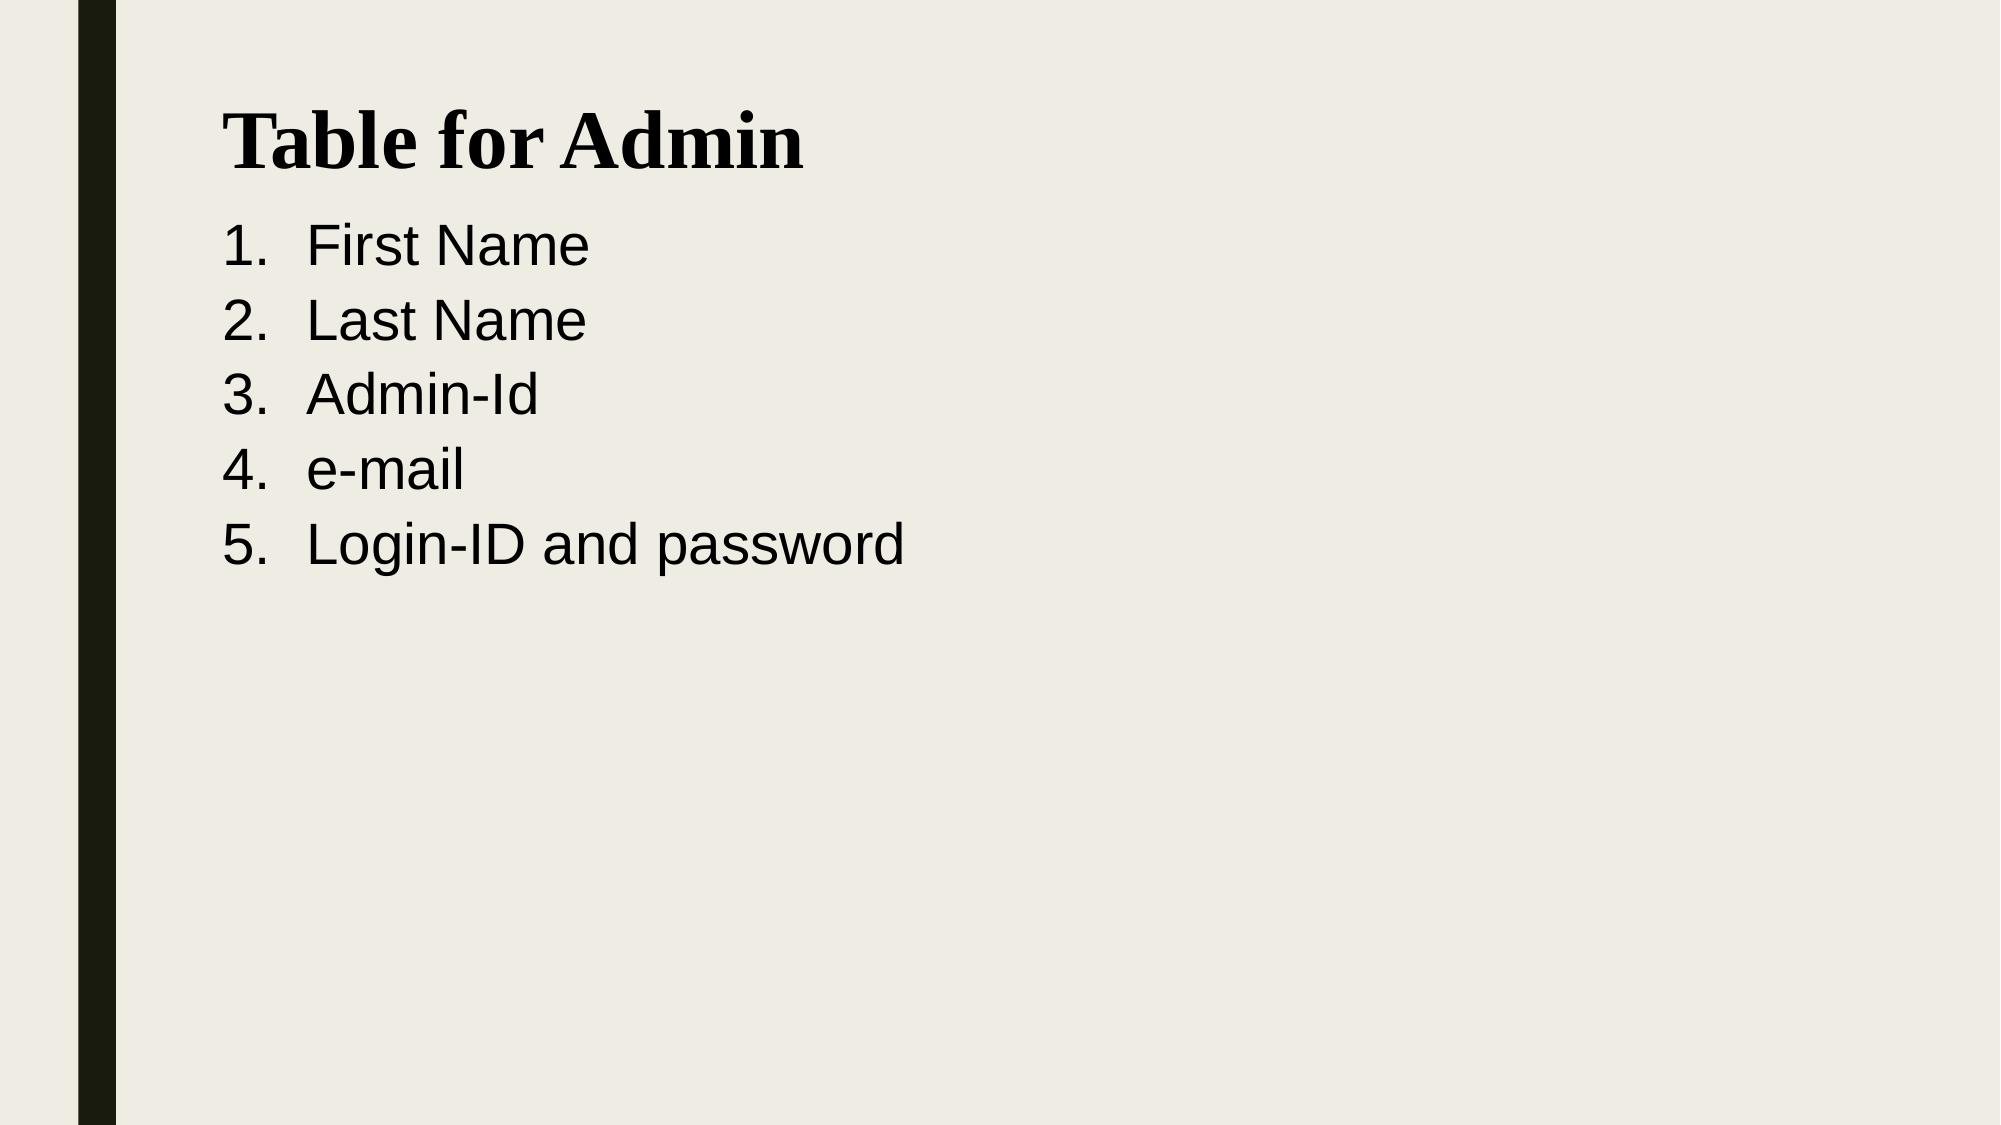

Table for Admin
First Name
Last Name
Admin-Id
e-mail
Login-ID and password